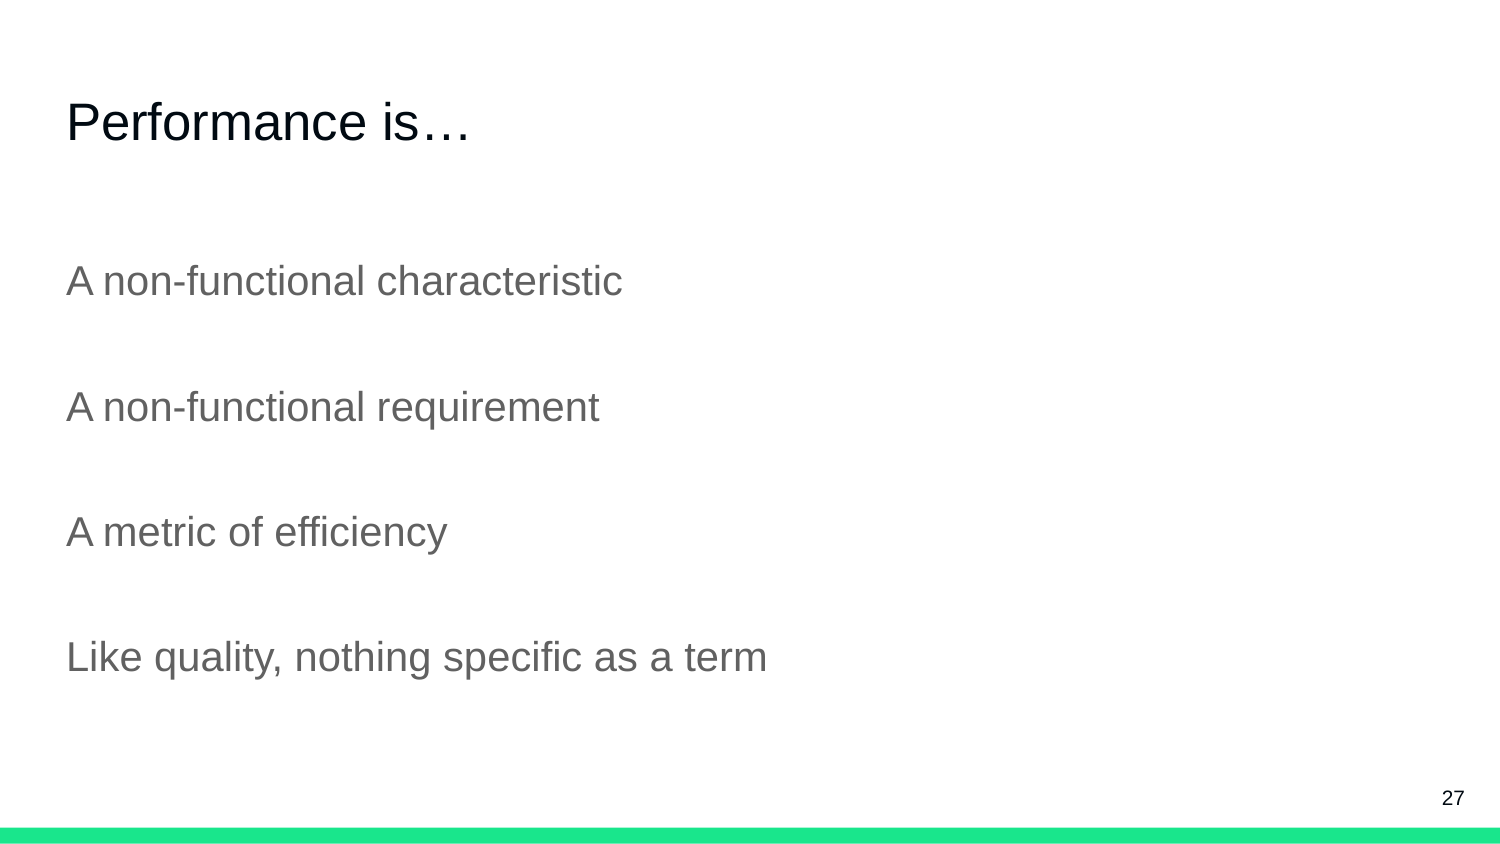

# Performance is…
A non-functional characteristic
A non-functional requirement
A metric of efficiency
Like quality, nothing specific as a term
27